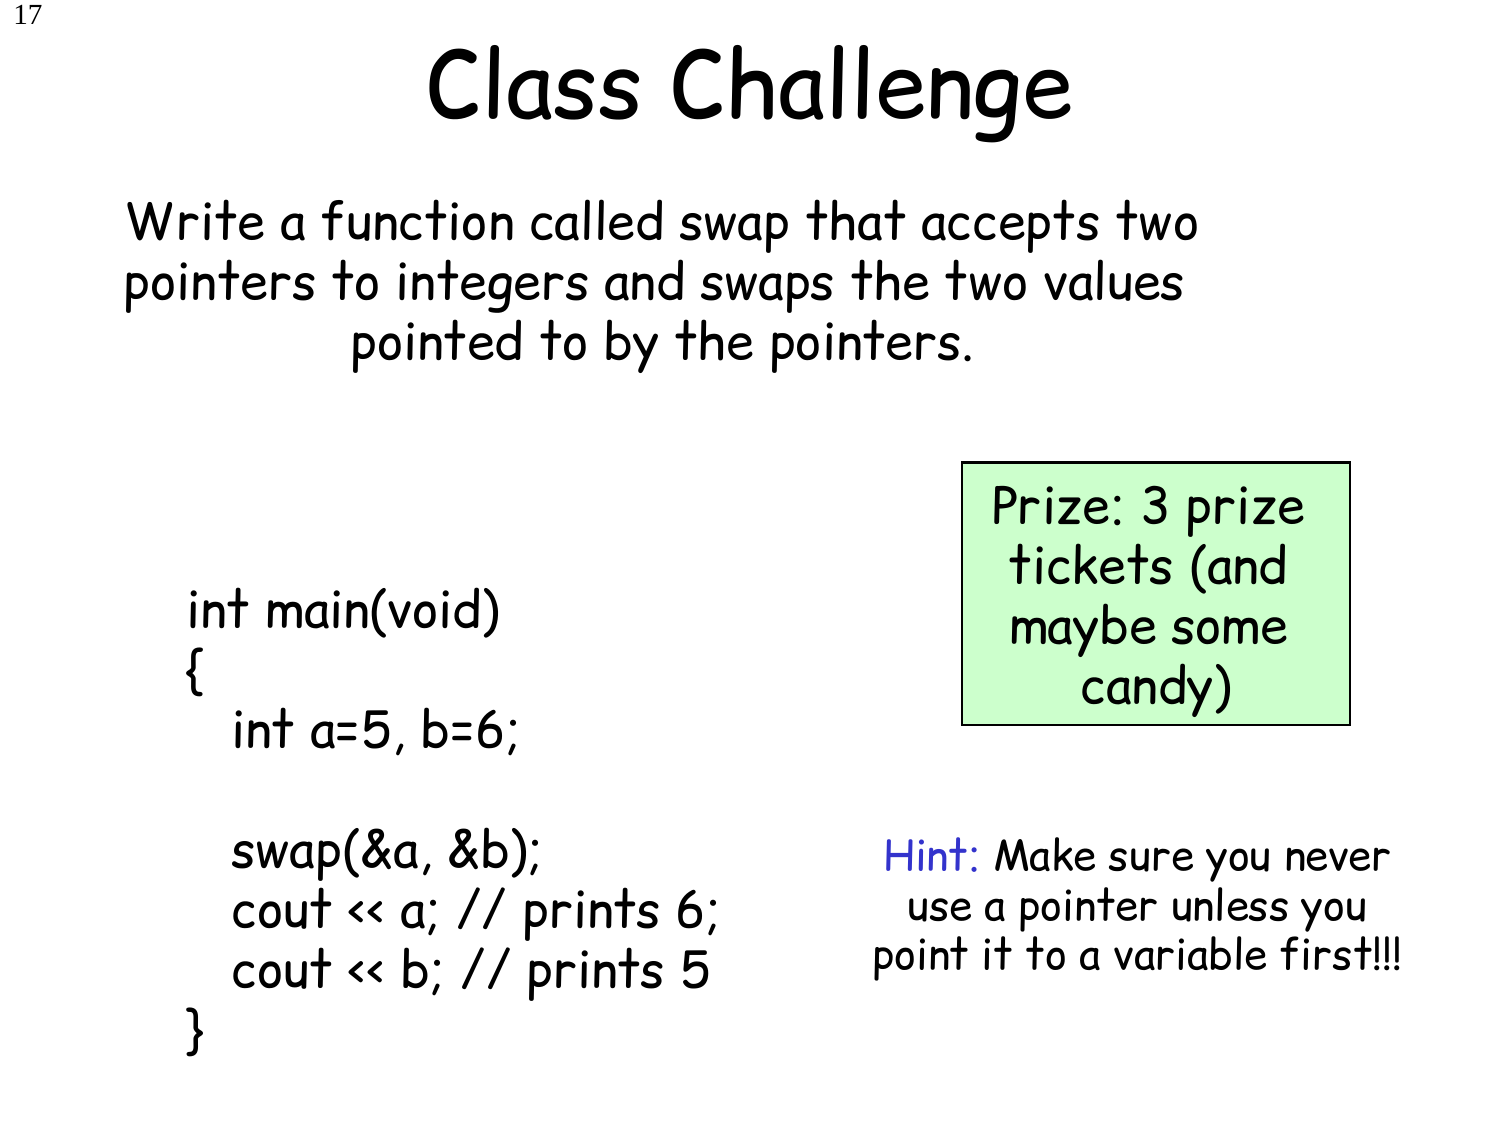

17
# Class Challenge
Write a function called swap that accepts two
pointers to integers and swaps the two values
pointed to by the pointers.
Prize: 3 prize
tickets (and
maybe some
candy)
int main(void)
{
   int a=5, b=6;

   swap(&a, &b);
   cout << a; // prints 6;
   cout << b; // prints 5
}
Hint: Make sure you never use a pointer unless you point it to a variable first!!!